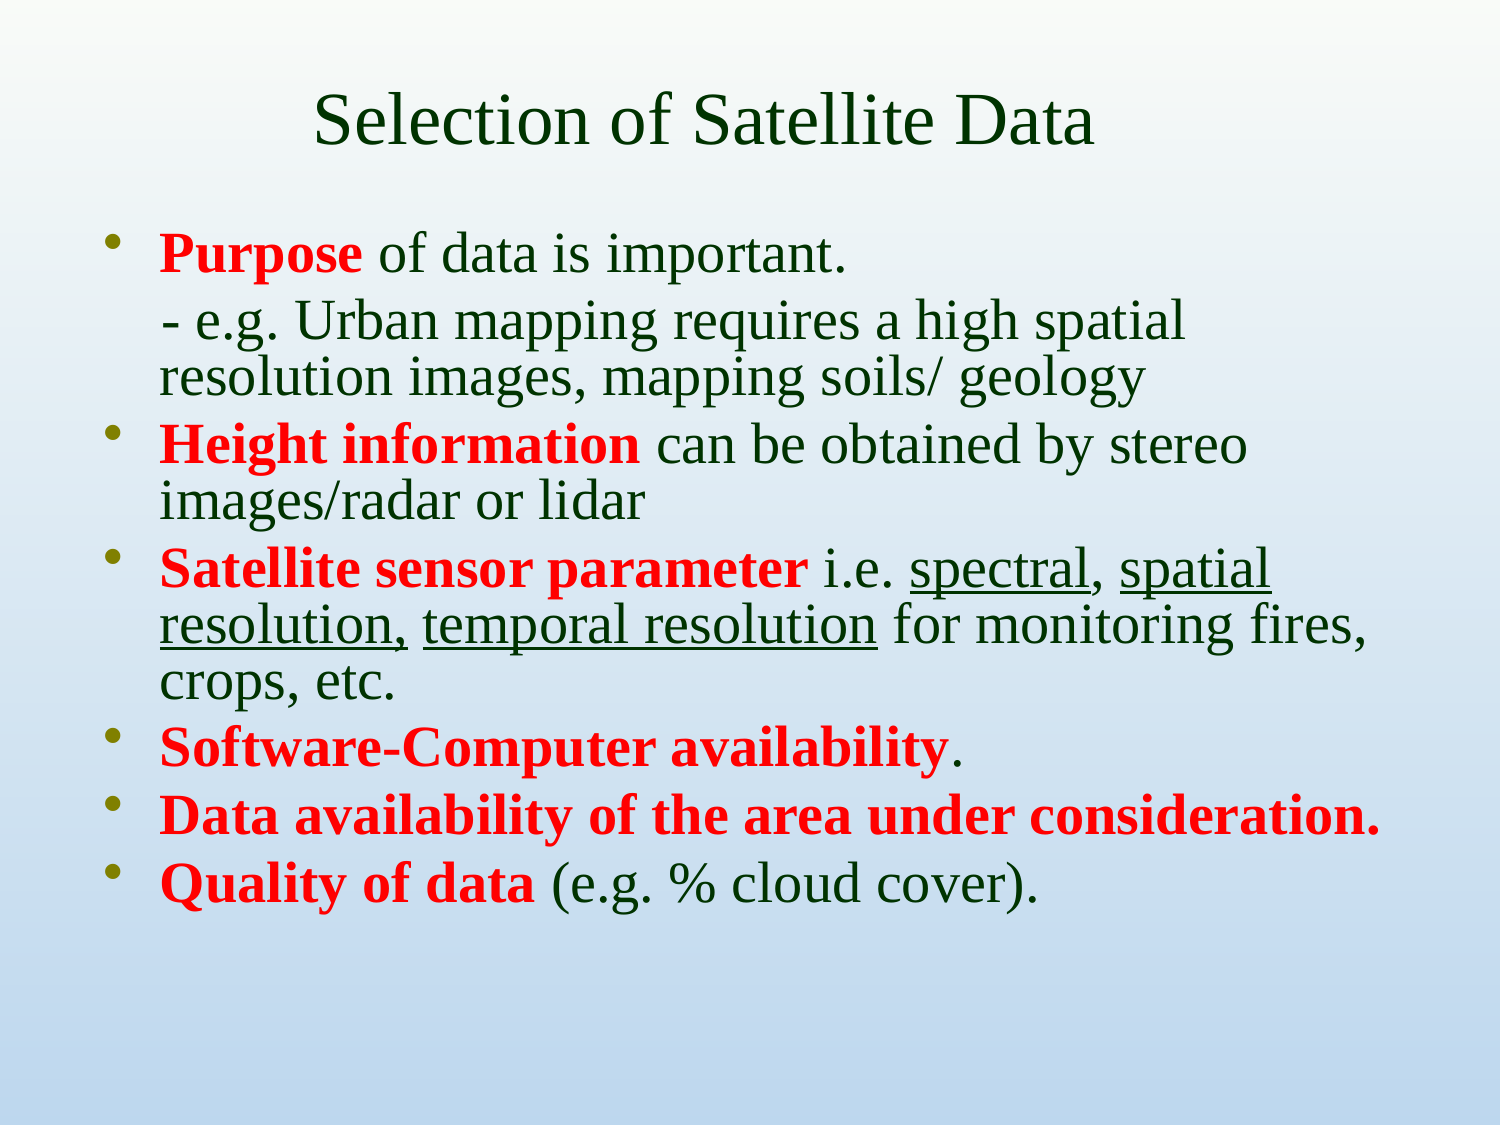

# Selection of Satellite Data
Purpose of data is important.
    - e.g. Urban mapping requires a high spatial resolution images, mapping soils/ geology
Height information can be obtained by stereo images/radar or lidar
Satellite sensor parameter i.e. spectral, spatial resolution, temporal resolution for monitoring fires, crops, etc.
Software-Computer availability.
Data availability of the area under consideration.
Quality of data (e.g. % cloud cover).